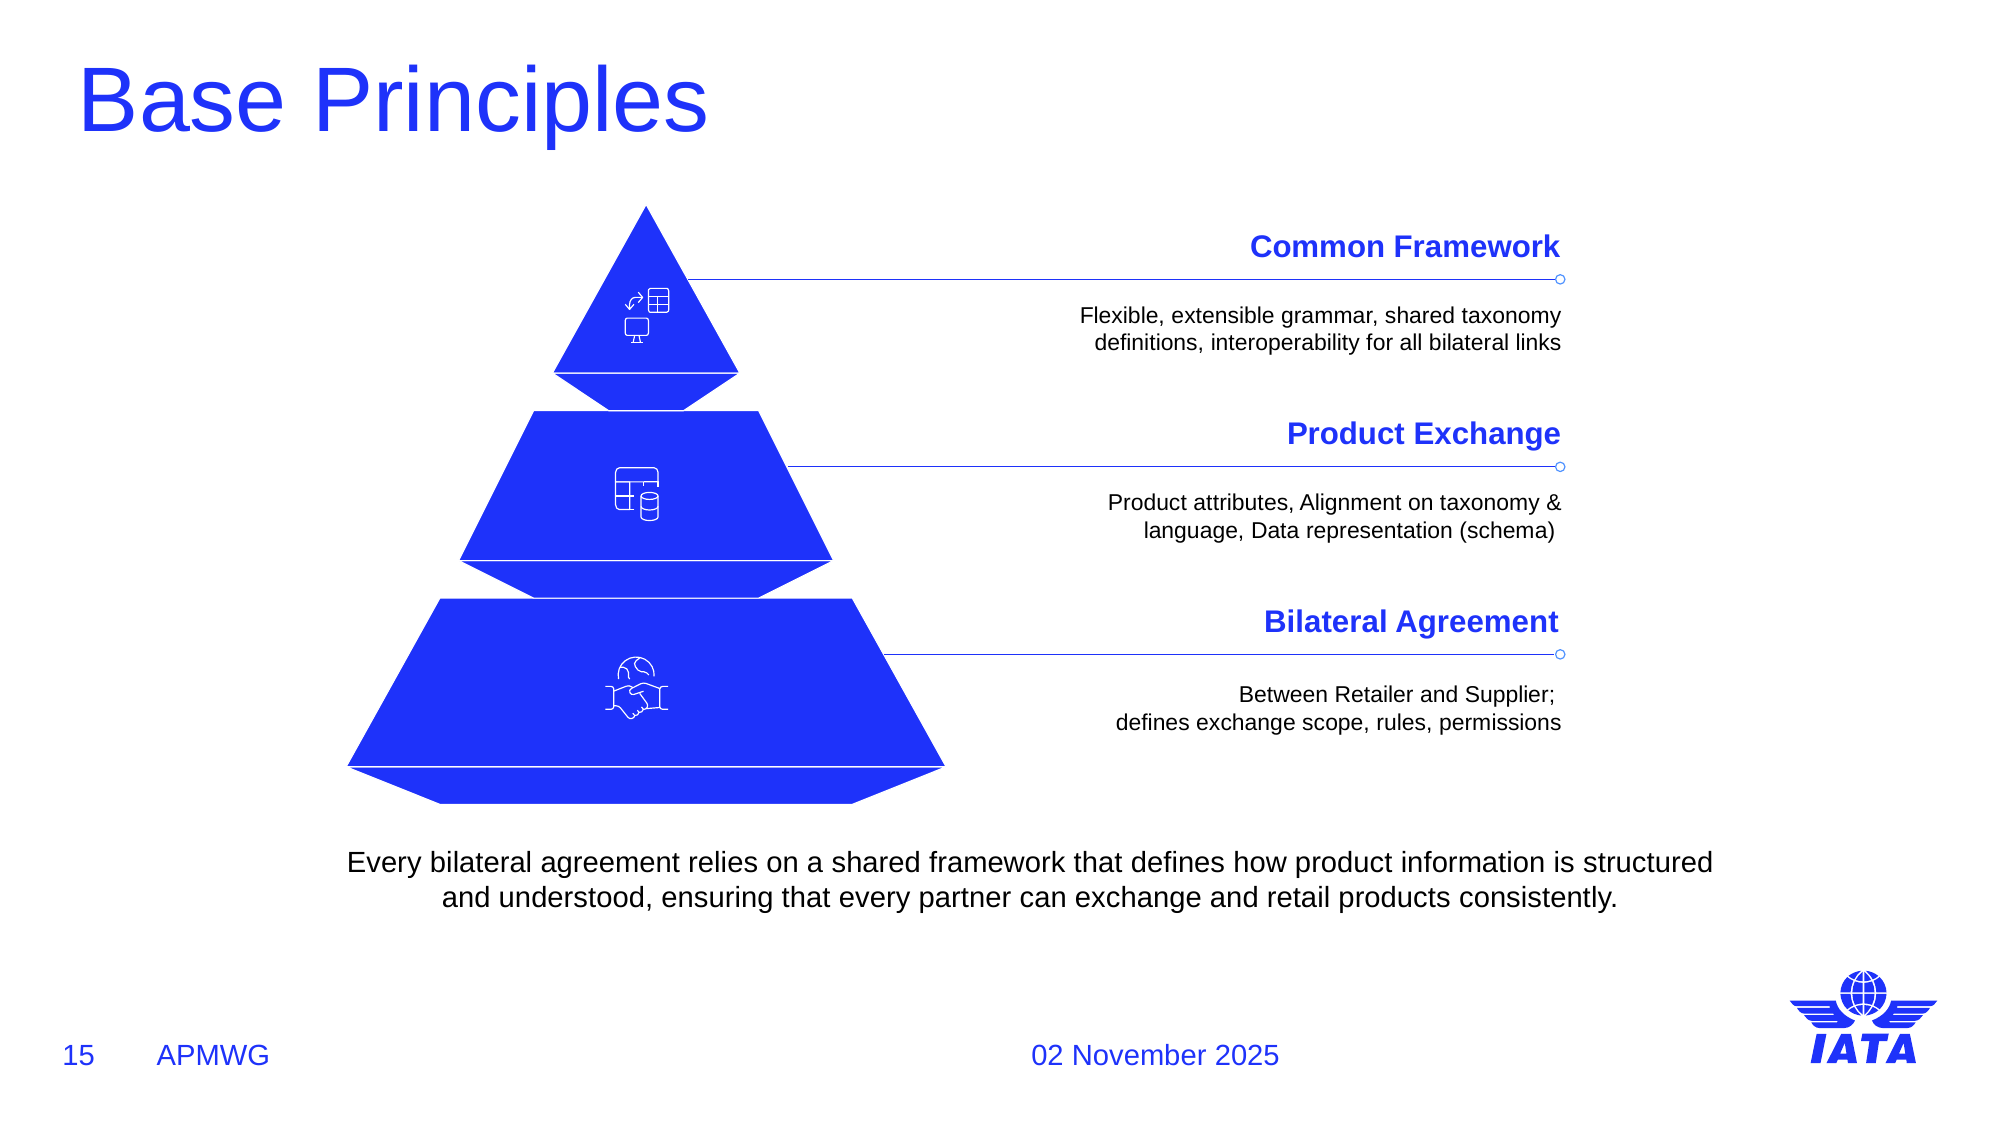

# Base Principles

Common Framework

Flexible, extensible grammar, shared taxonomy definitions, interoperability for all bilateral links

Product Exchange

Product attributes, Alignment on taxonomy & language, Data representation (schema)

Bilateral Agreement

Between Retailer and Supplier;
defines exchange scope, rules, permissions
Every bilateral agreement relies on a shared framework that defines how product information is structured and understood, ensuring that every partner can exchange and retail products consistently.
15
APMWG
02 November 2025